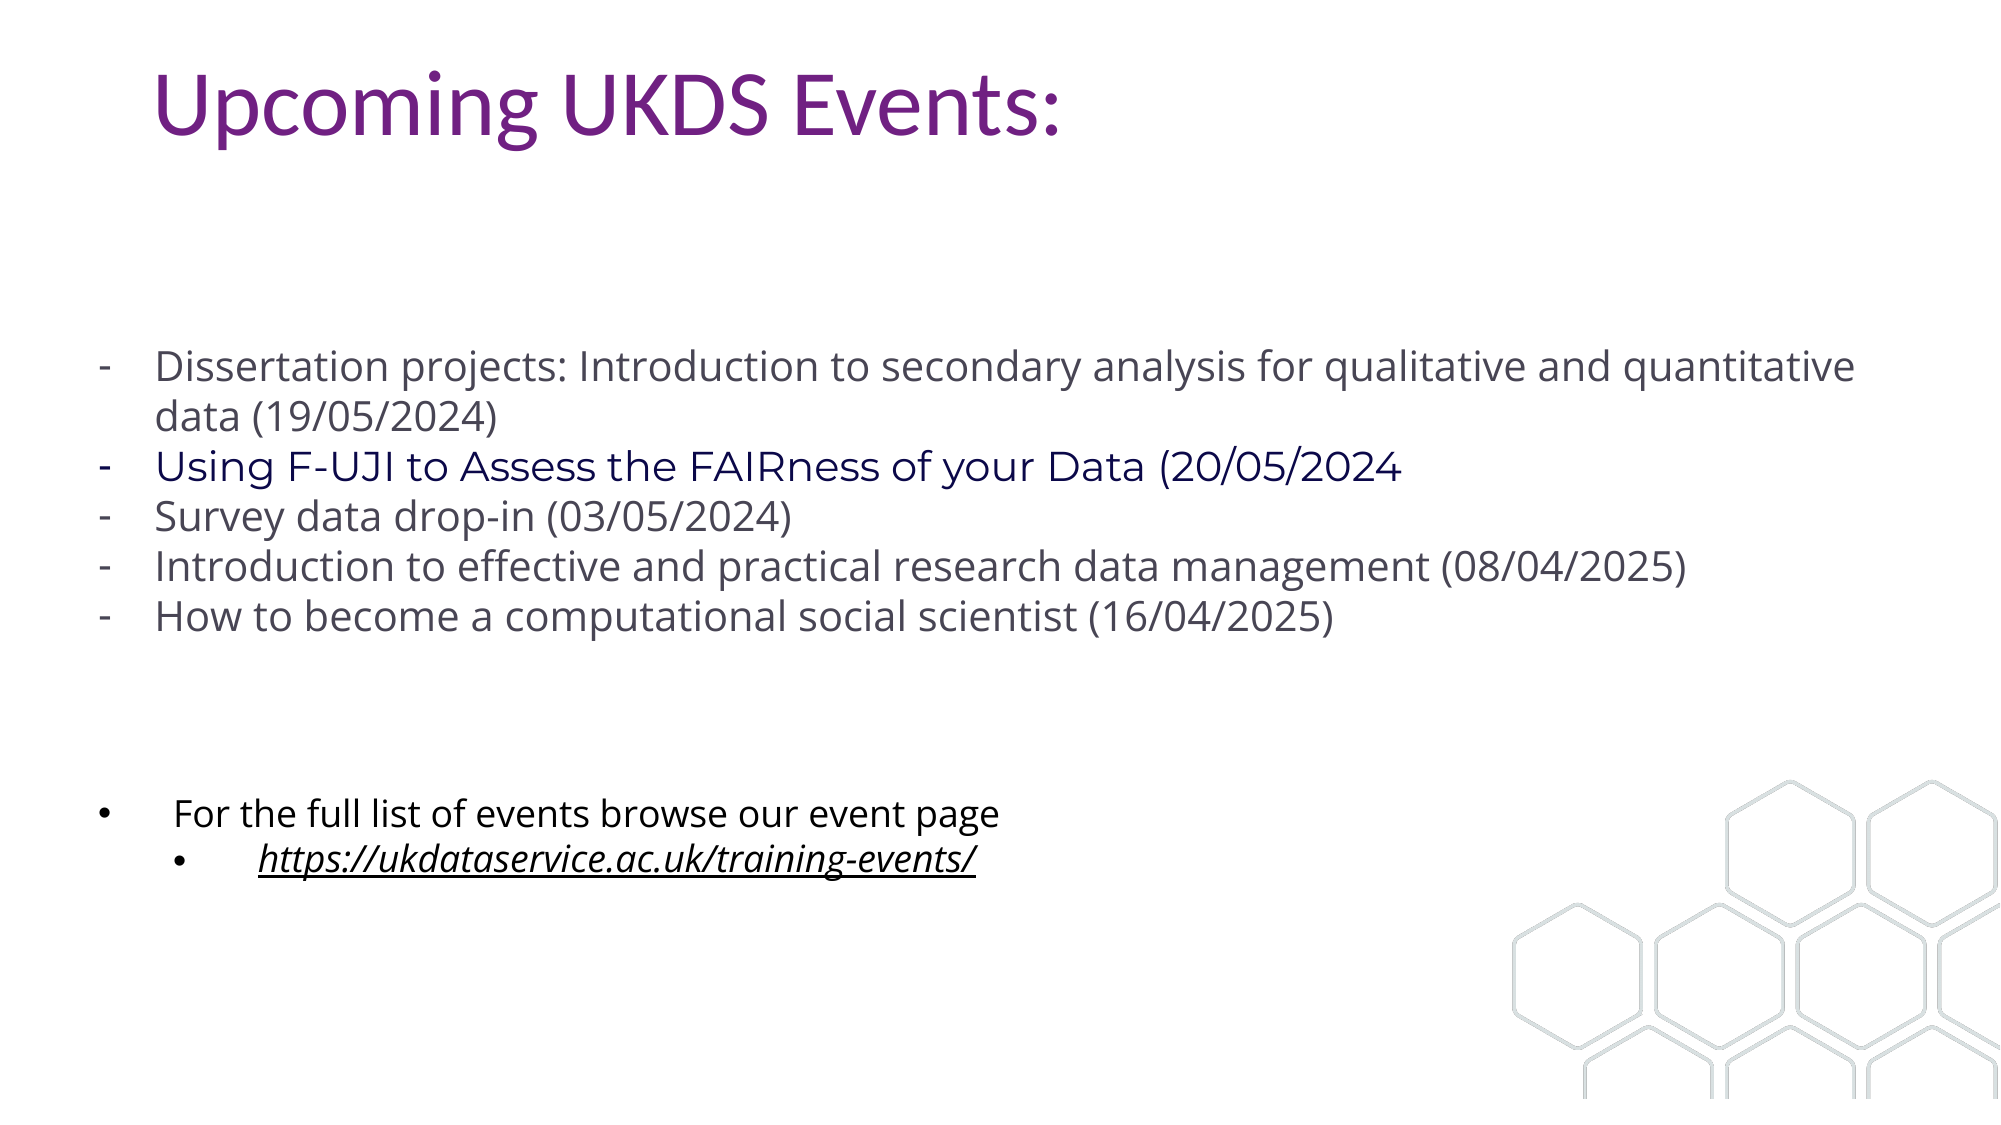

# Upcoming UKDS Events:

Dissertation projects: Introduction to secondary analysis for qualitative and quantitative data (19/05/2024)
Using F-UJI to Assess the FAIRness of your Data (20/05/2024
Survey data drop-in (03/05/2024)
Introduction to effective and practical research data management (08/04/2025)
How to become a computational social scientist (16/04/2025)

For the full list of events browse our event page
 https://ukdataservice.ac.uk/training-events/